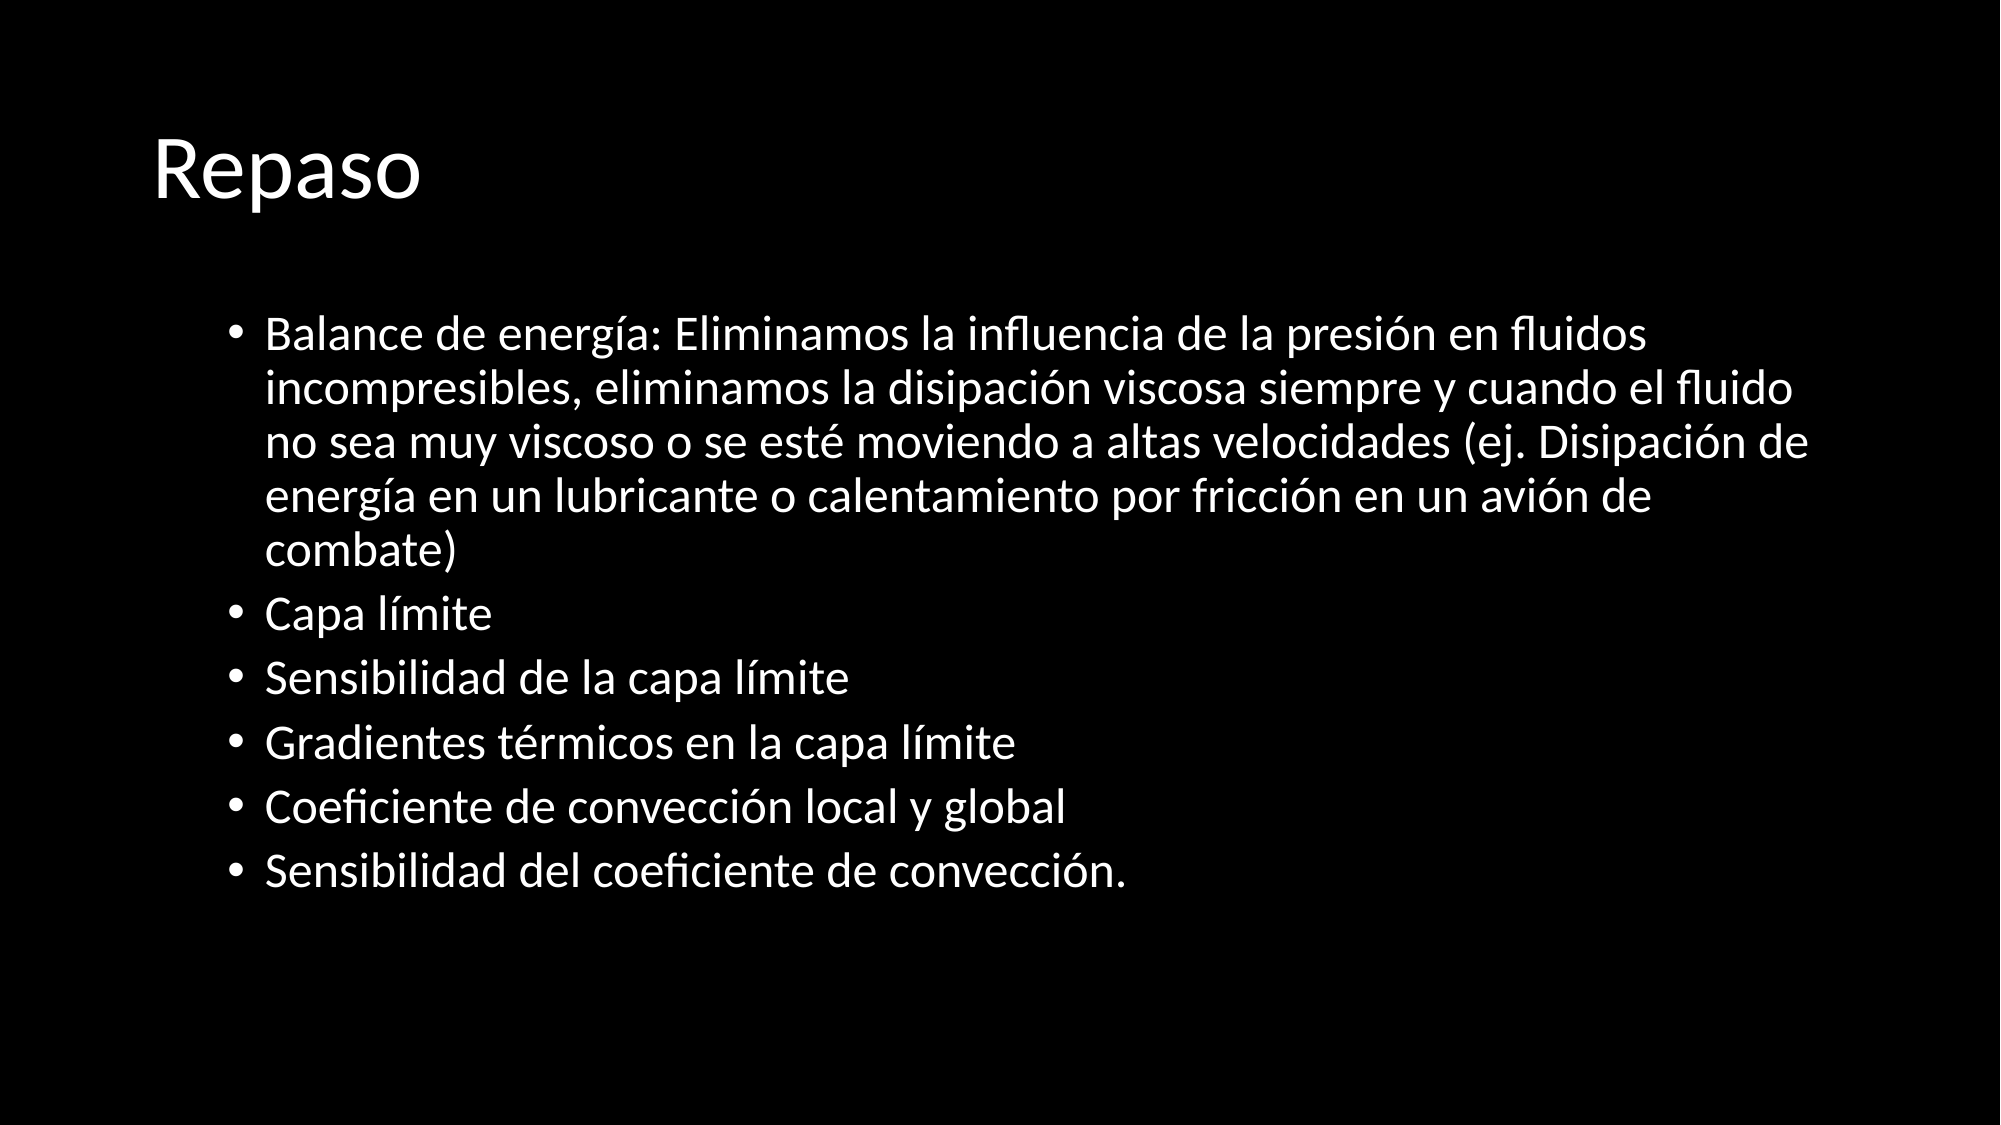

# Repaso
Balance de energía: Eliminamos la influencia de la presión en fluidos incompresibles, eliminamos la disipación viscosa siempre y cuando el fluido no sea muy viscoso o se esté moviendo a altas velocidades (ej. Disipación de energía en un lubricante o calentamiento por fricción en un avión de combate)
Capa límite
Sensibilidad de la capa límite
Gradientes térmicos en la capa límite
Coeficiente de convección local y global
Sensibilidad del coeficiente de convección.